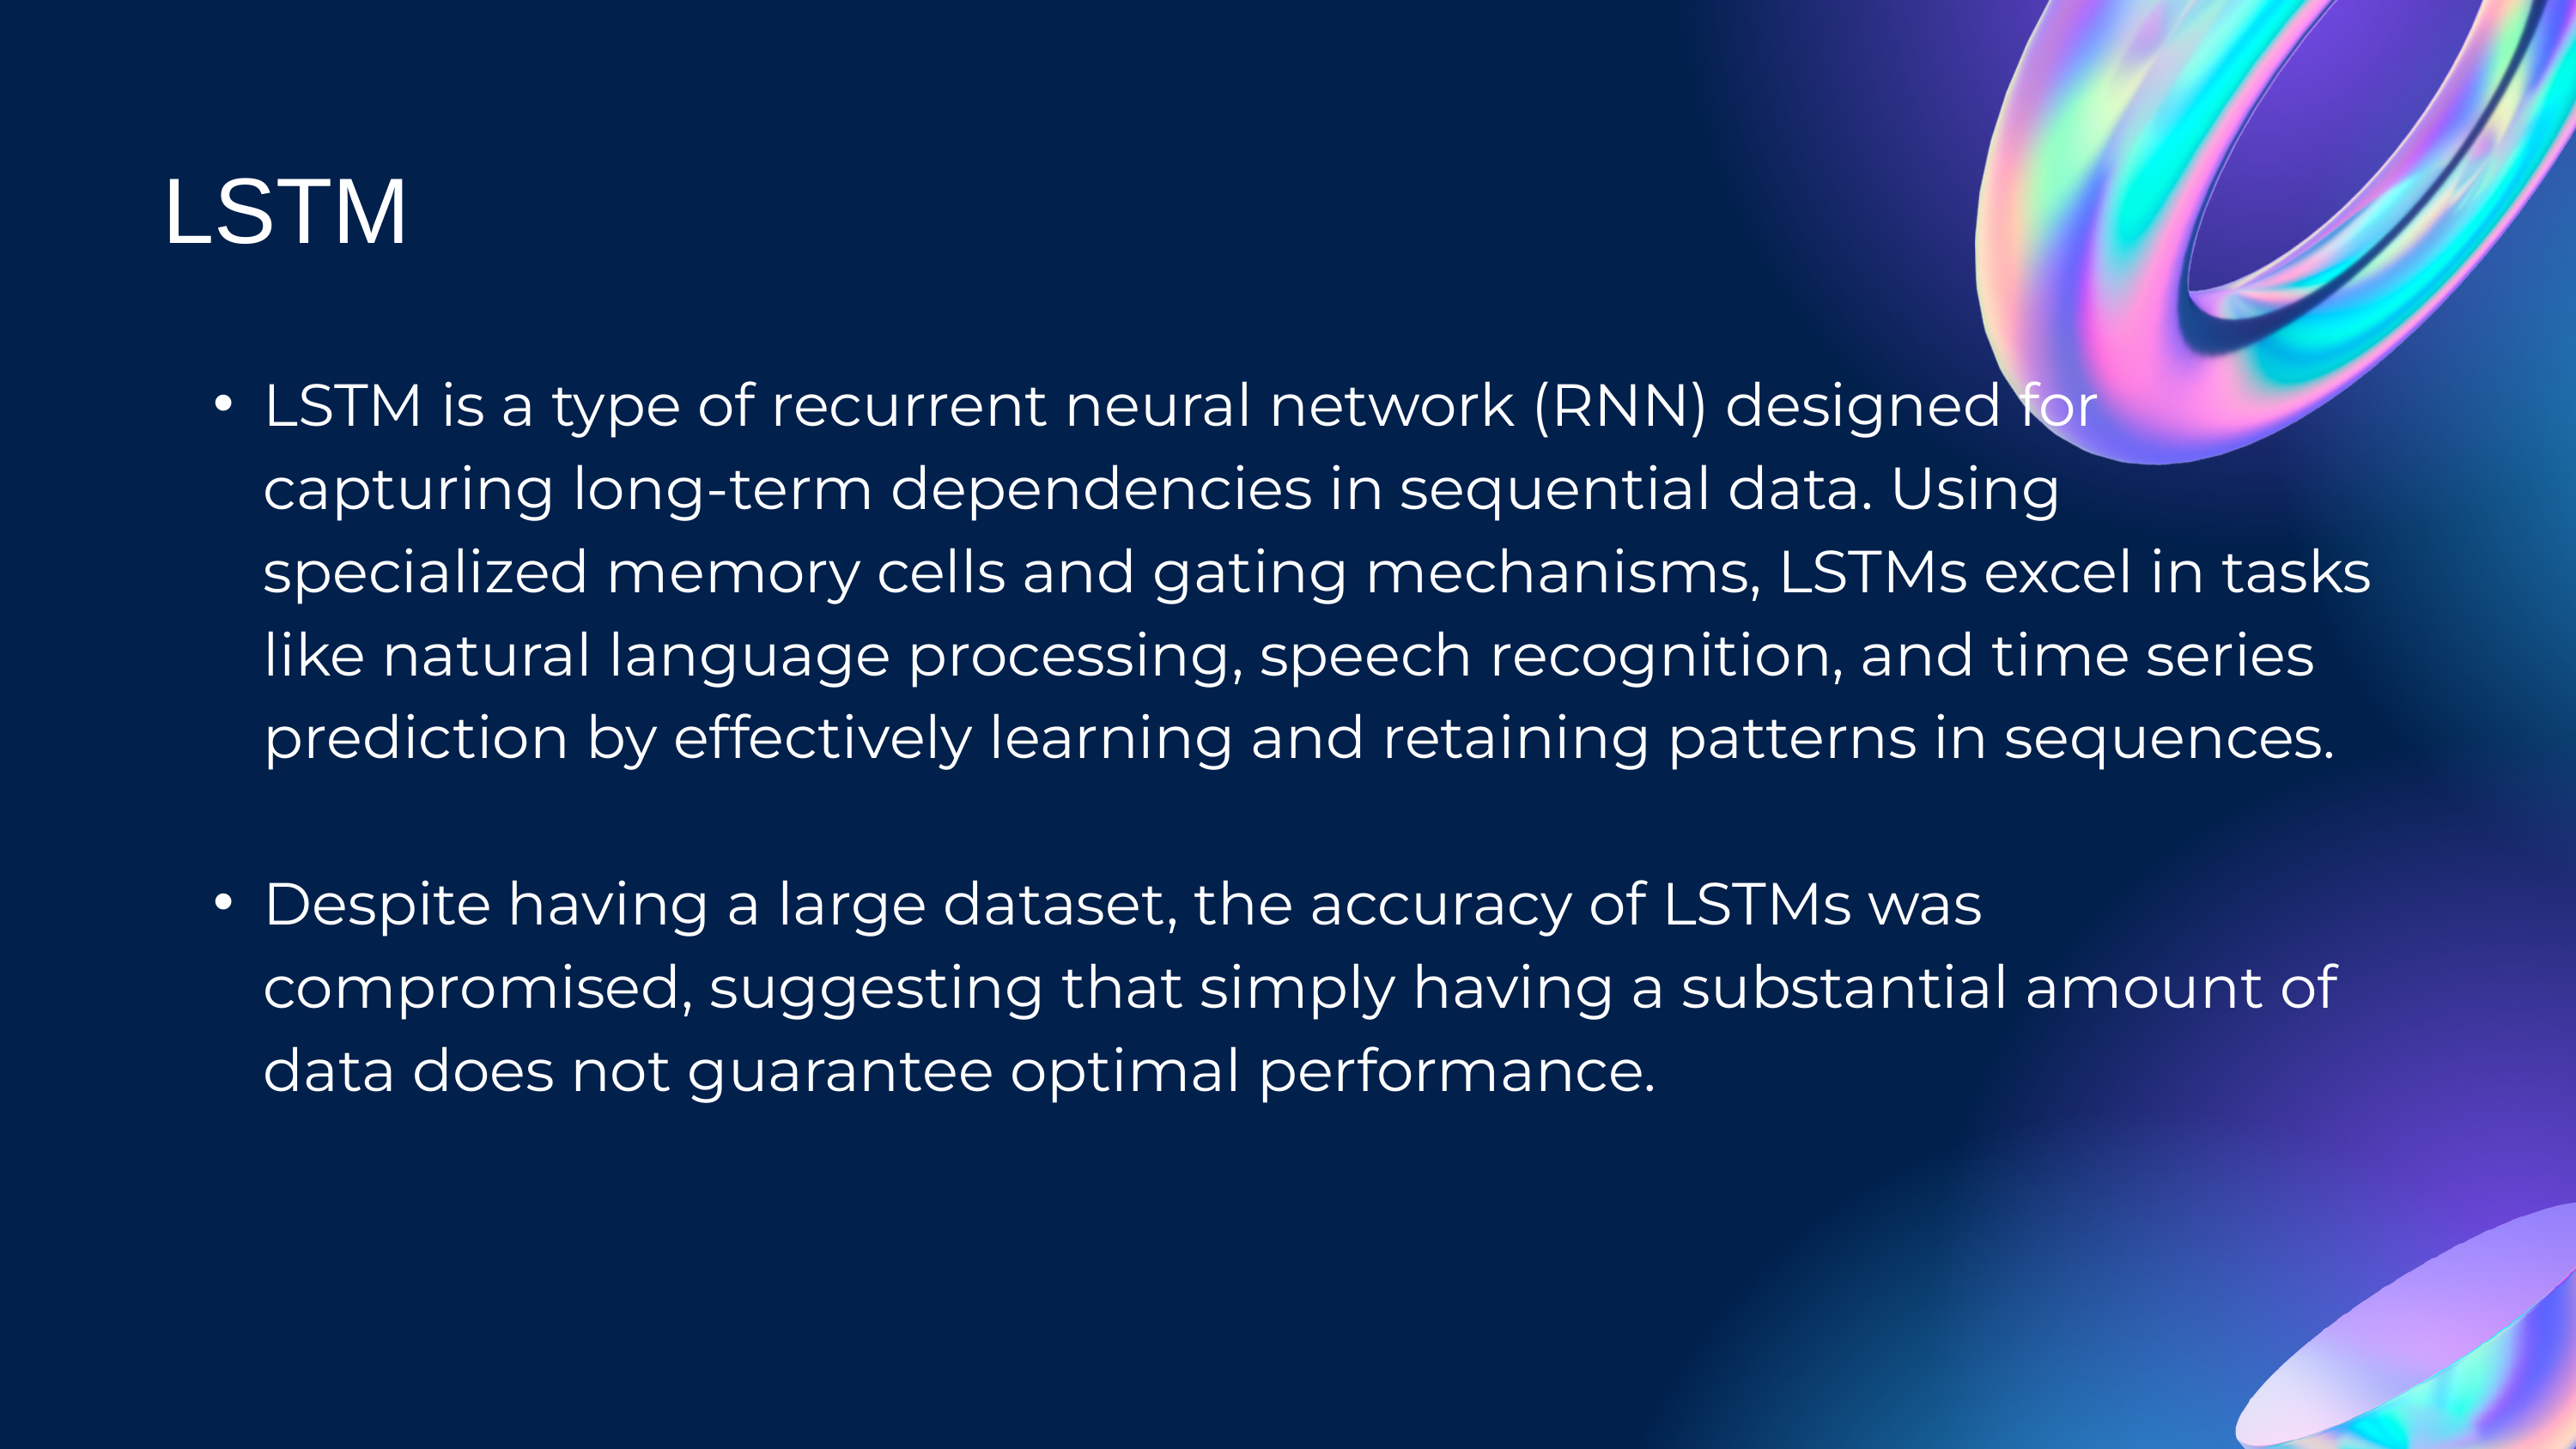

LSTM
LSTM is a type of recurrent neural network (RNN) designed for capturing long-term dependencies in sequential data. Using specialized memory cells and gating mechanisms, LSTMs excel in tasks like natural language processing, speech recognition, and time series prediction by effectively learning and retaining patterns in sequences.

Despite having a large dataset, the accuracy of LSTMs was compromised, suggesting that simply having a substantial amount of data does not guarantee optimal performance.